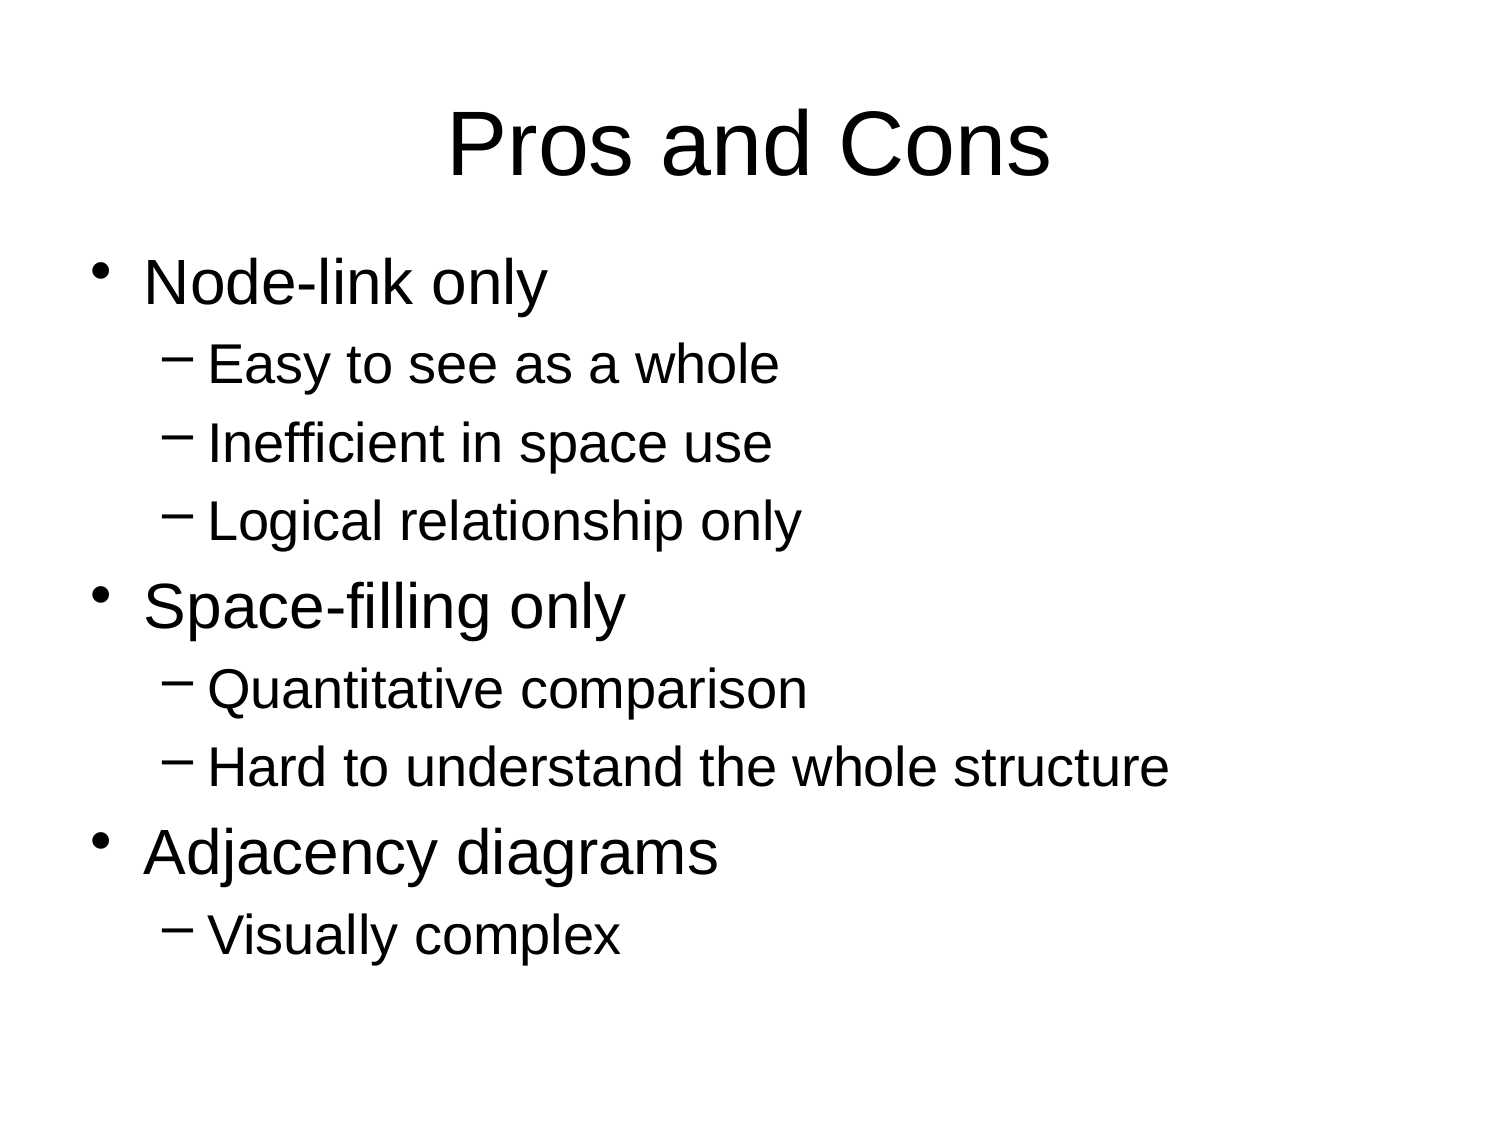

# Pros and Cons
Node-link only
Easy to see as a whole
Inefficient in space use
Logical relationship only
Space-filling only
Quantitative comparison
Hard to understand the whole structure
Adjacency diagrams
Visually complex